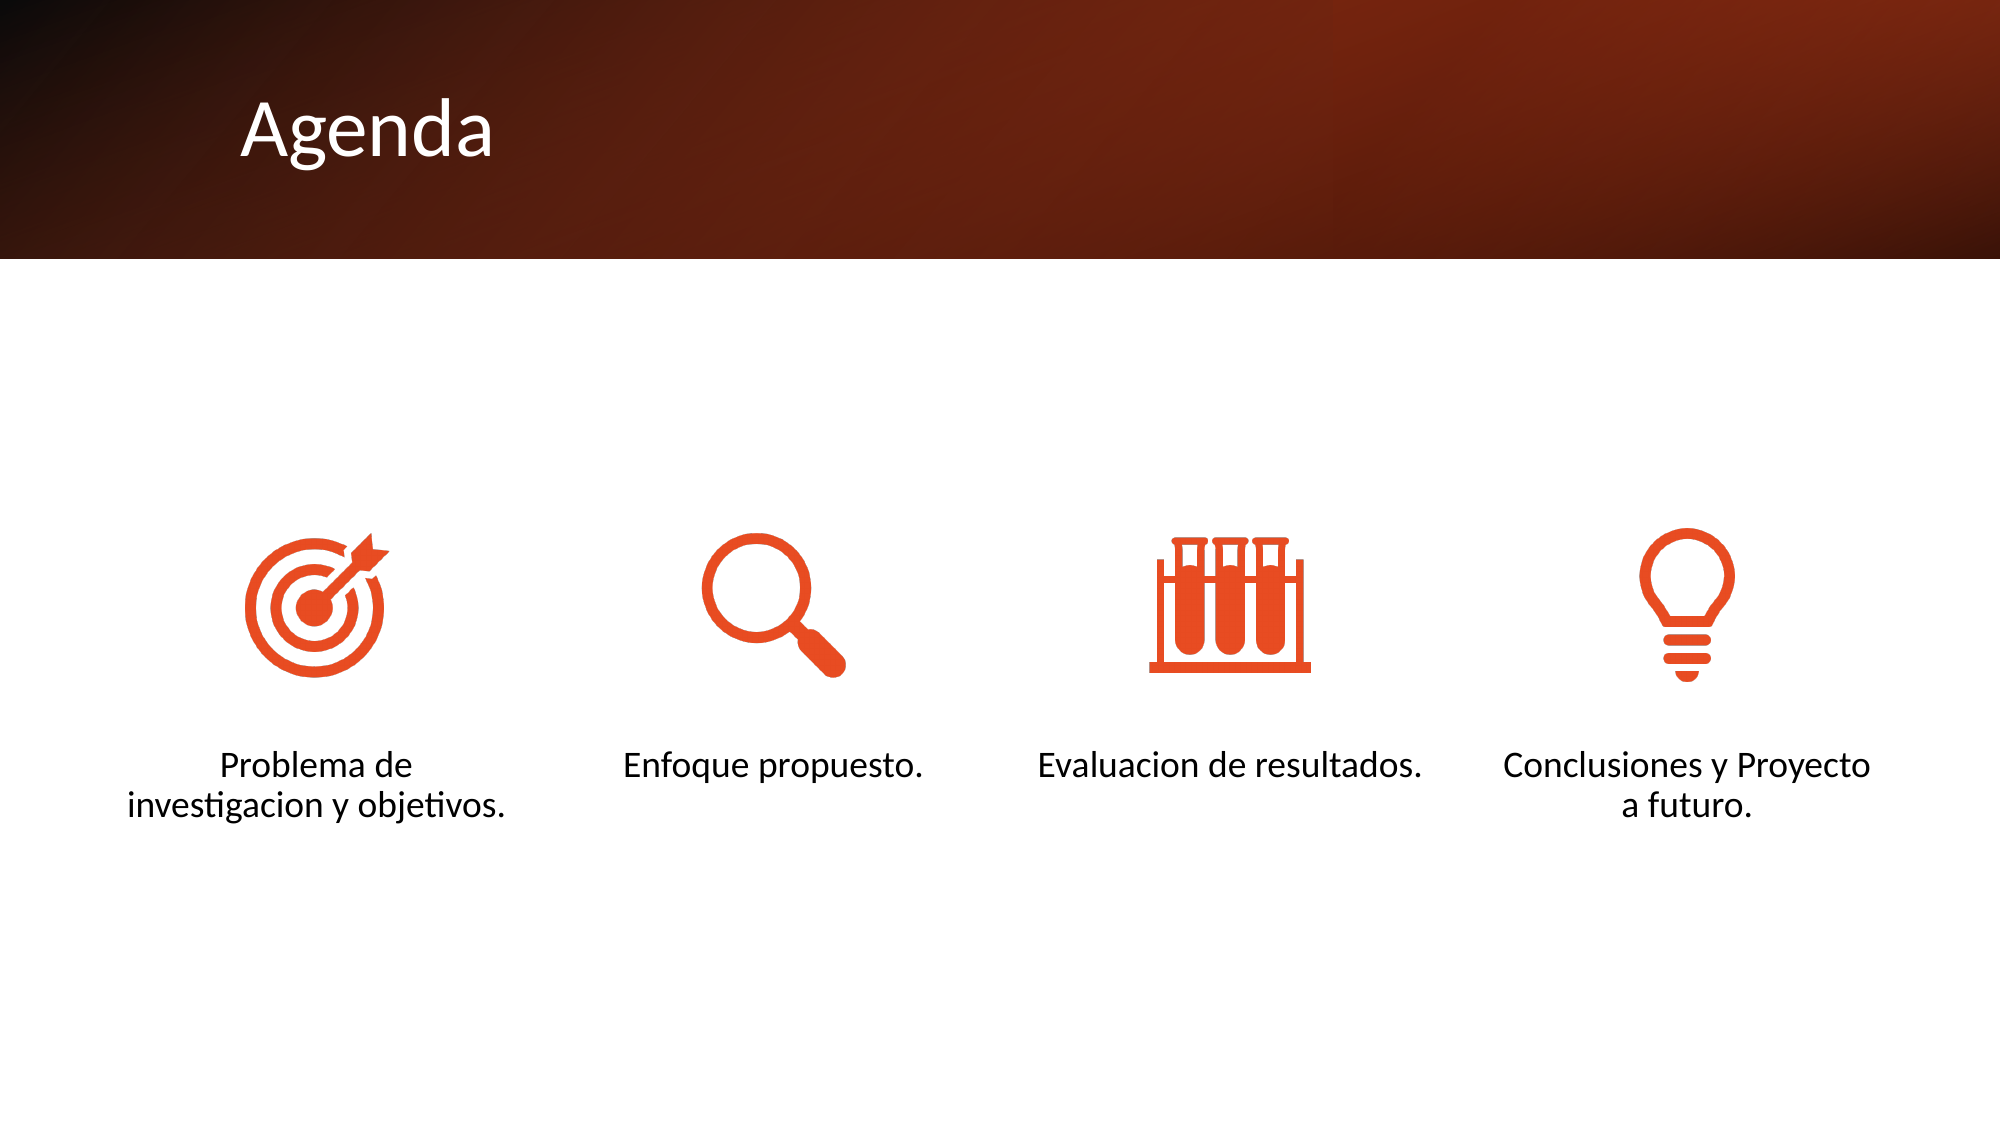

# Agenda
Problema de investigacion y objetivos.
Enfoque propuesto.
Evaluacion de resultados.
Conclusiones y Proyecto a futuro.